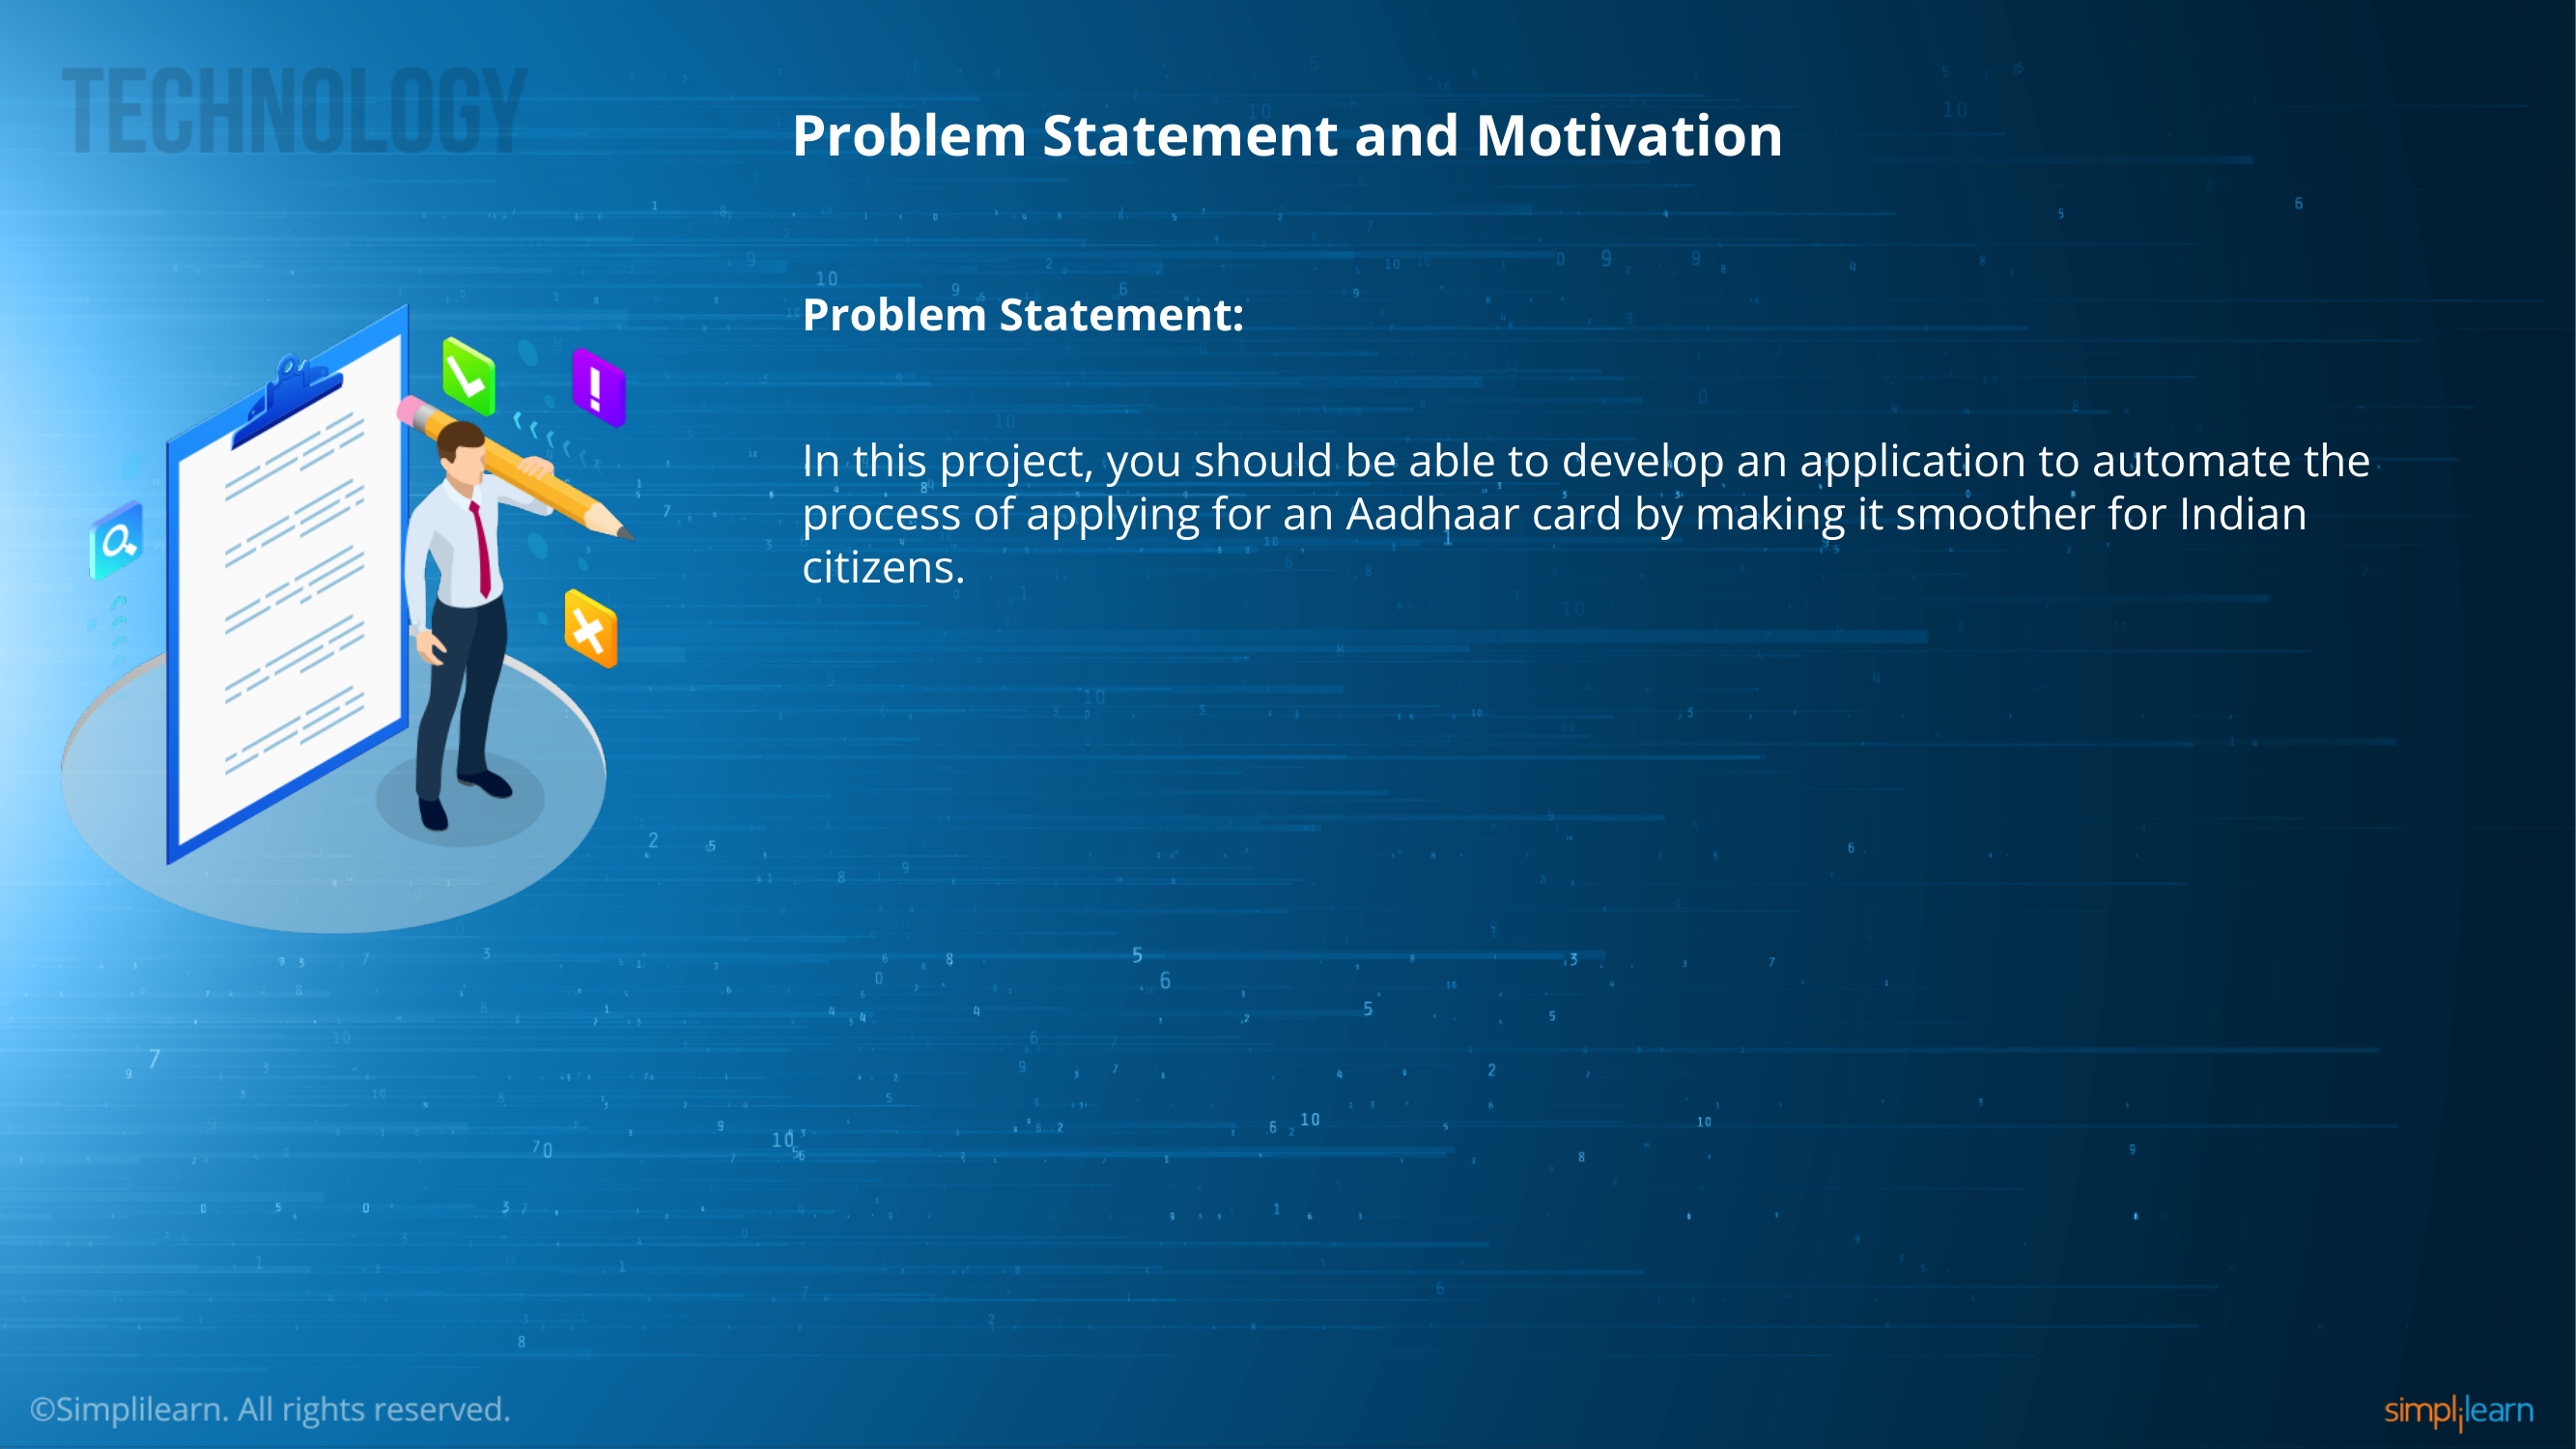

# Problem Statement and Motivation
Problem Statement:

In this project, you should be able to develop an application to automate the process of applying for an Aadhaar card by making it smoother for Indian citizens.